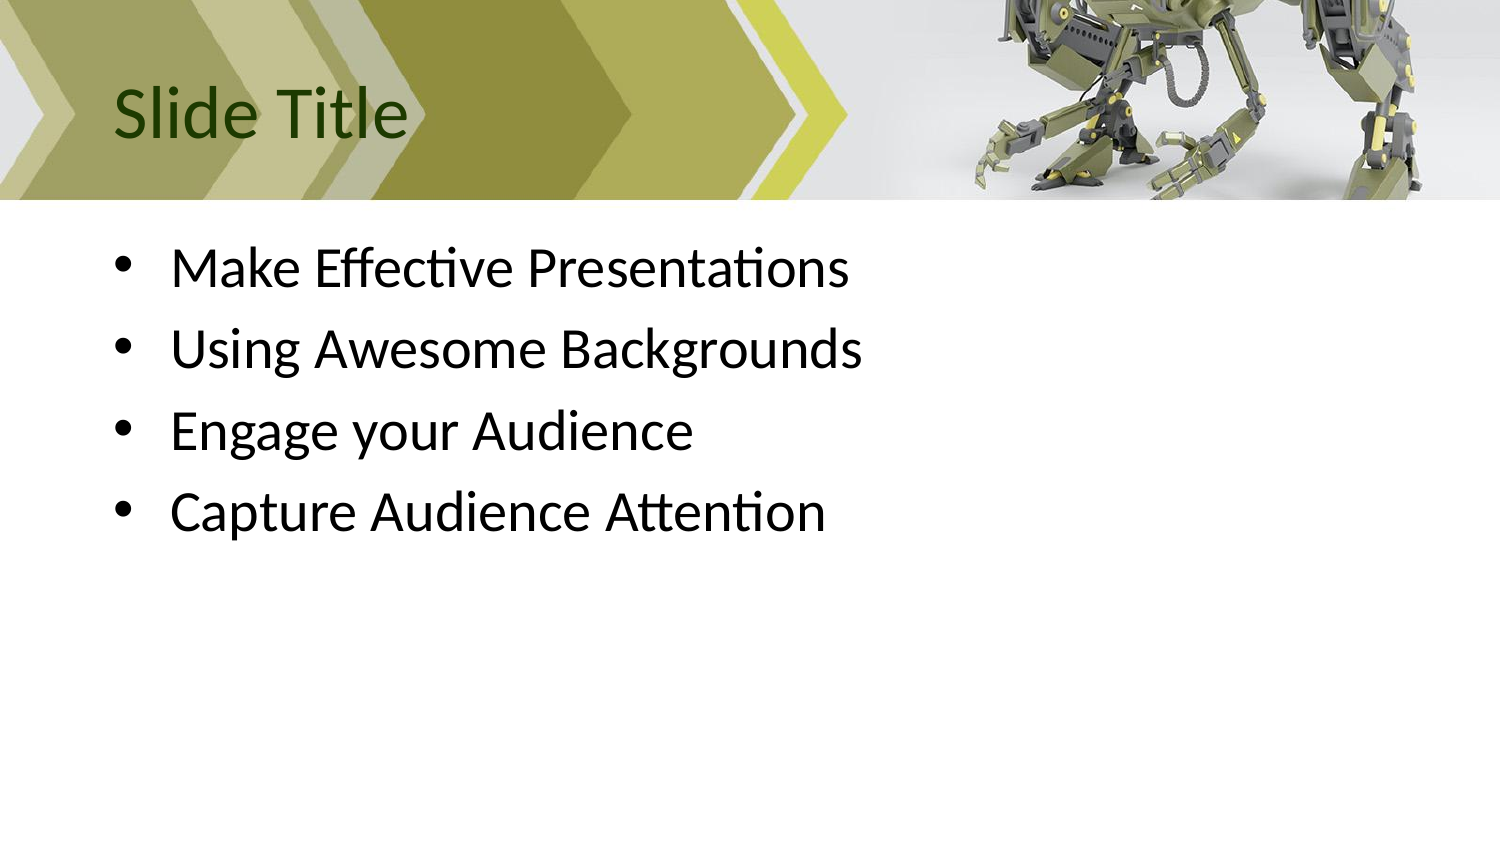

# Slide Title
Make Effective Presentations
Using Awesome Backgrounds
Engage your Audience
Capture Audience Attention